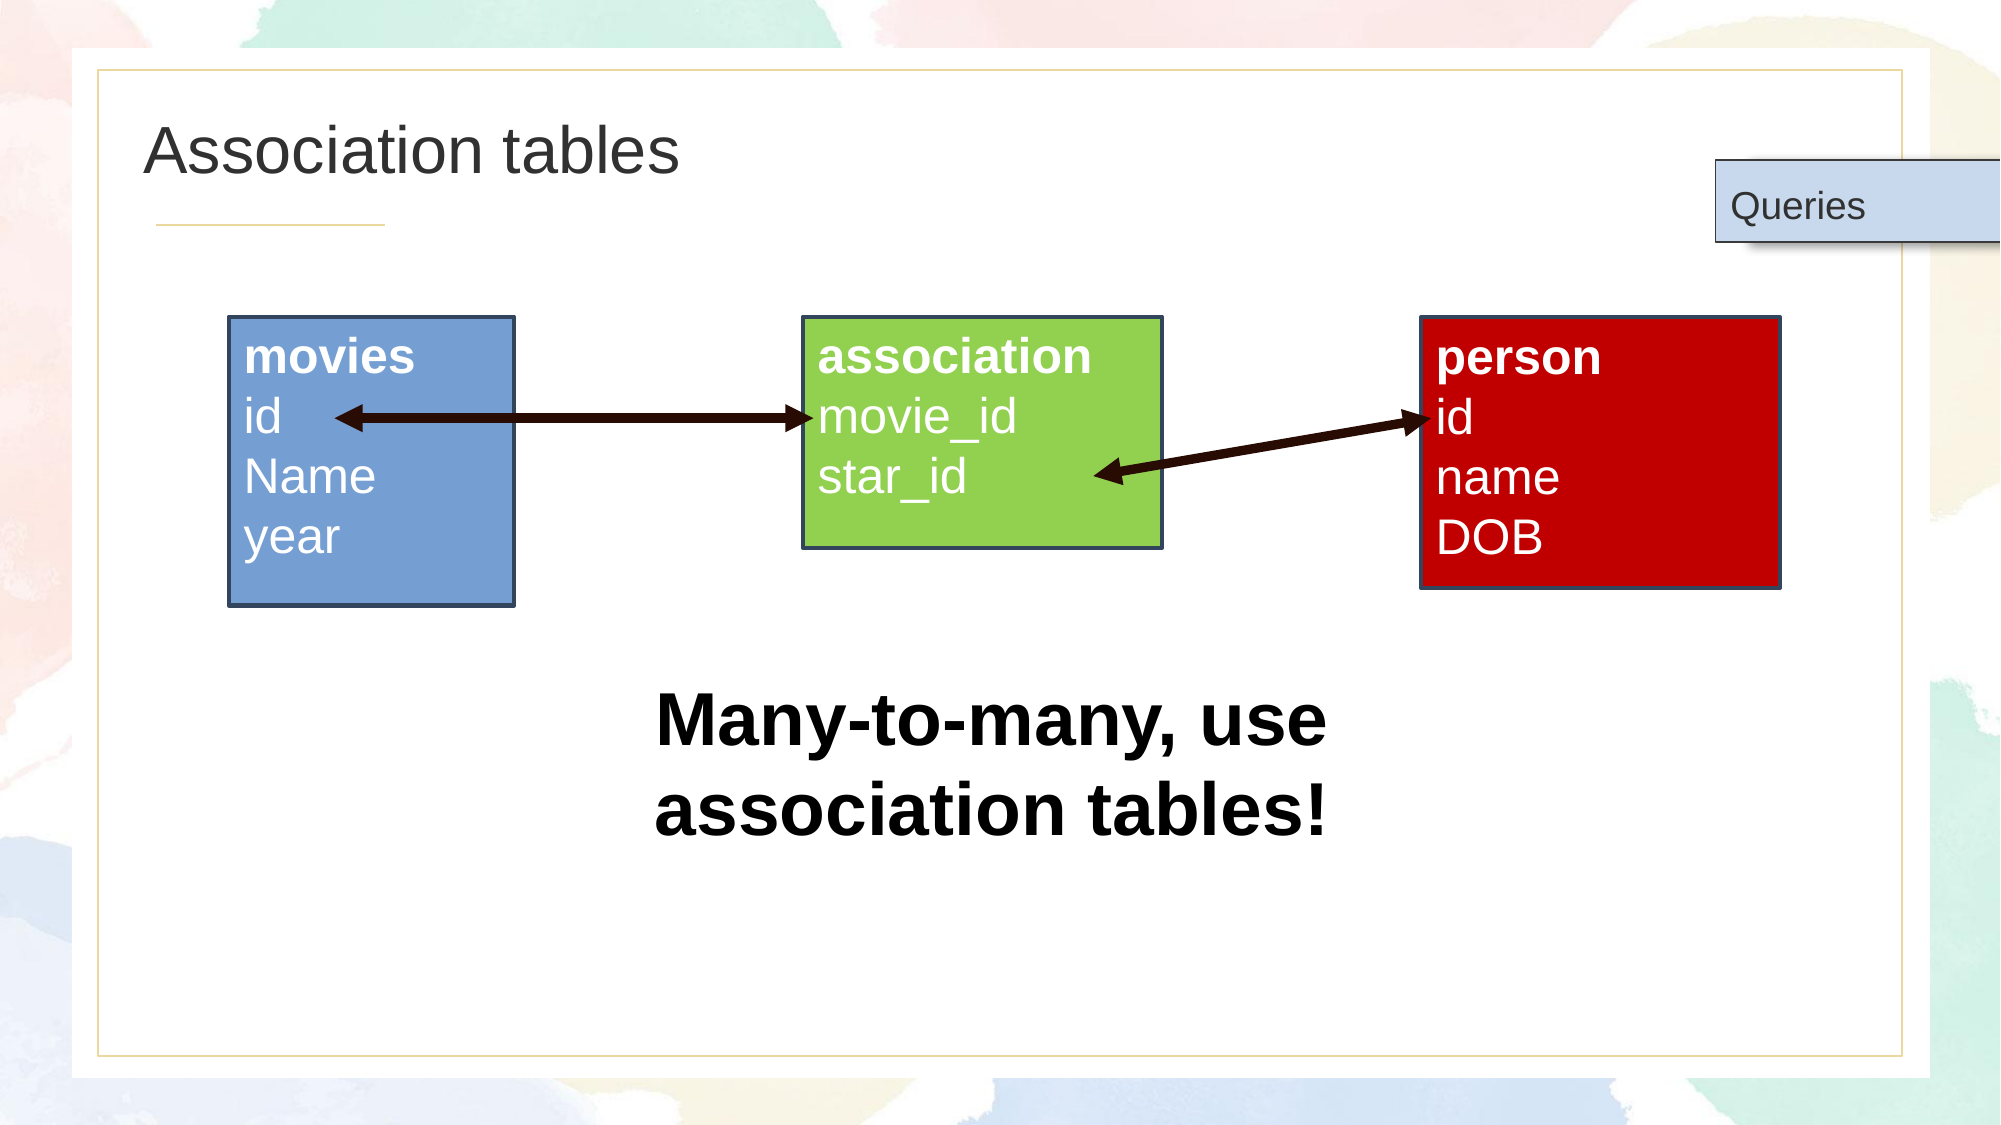

# Association tables
Queries
movies
id
Name
year
association
movie_id
star_id
person
id
name
DOB
Many-to-many, use association tables!